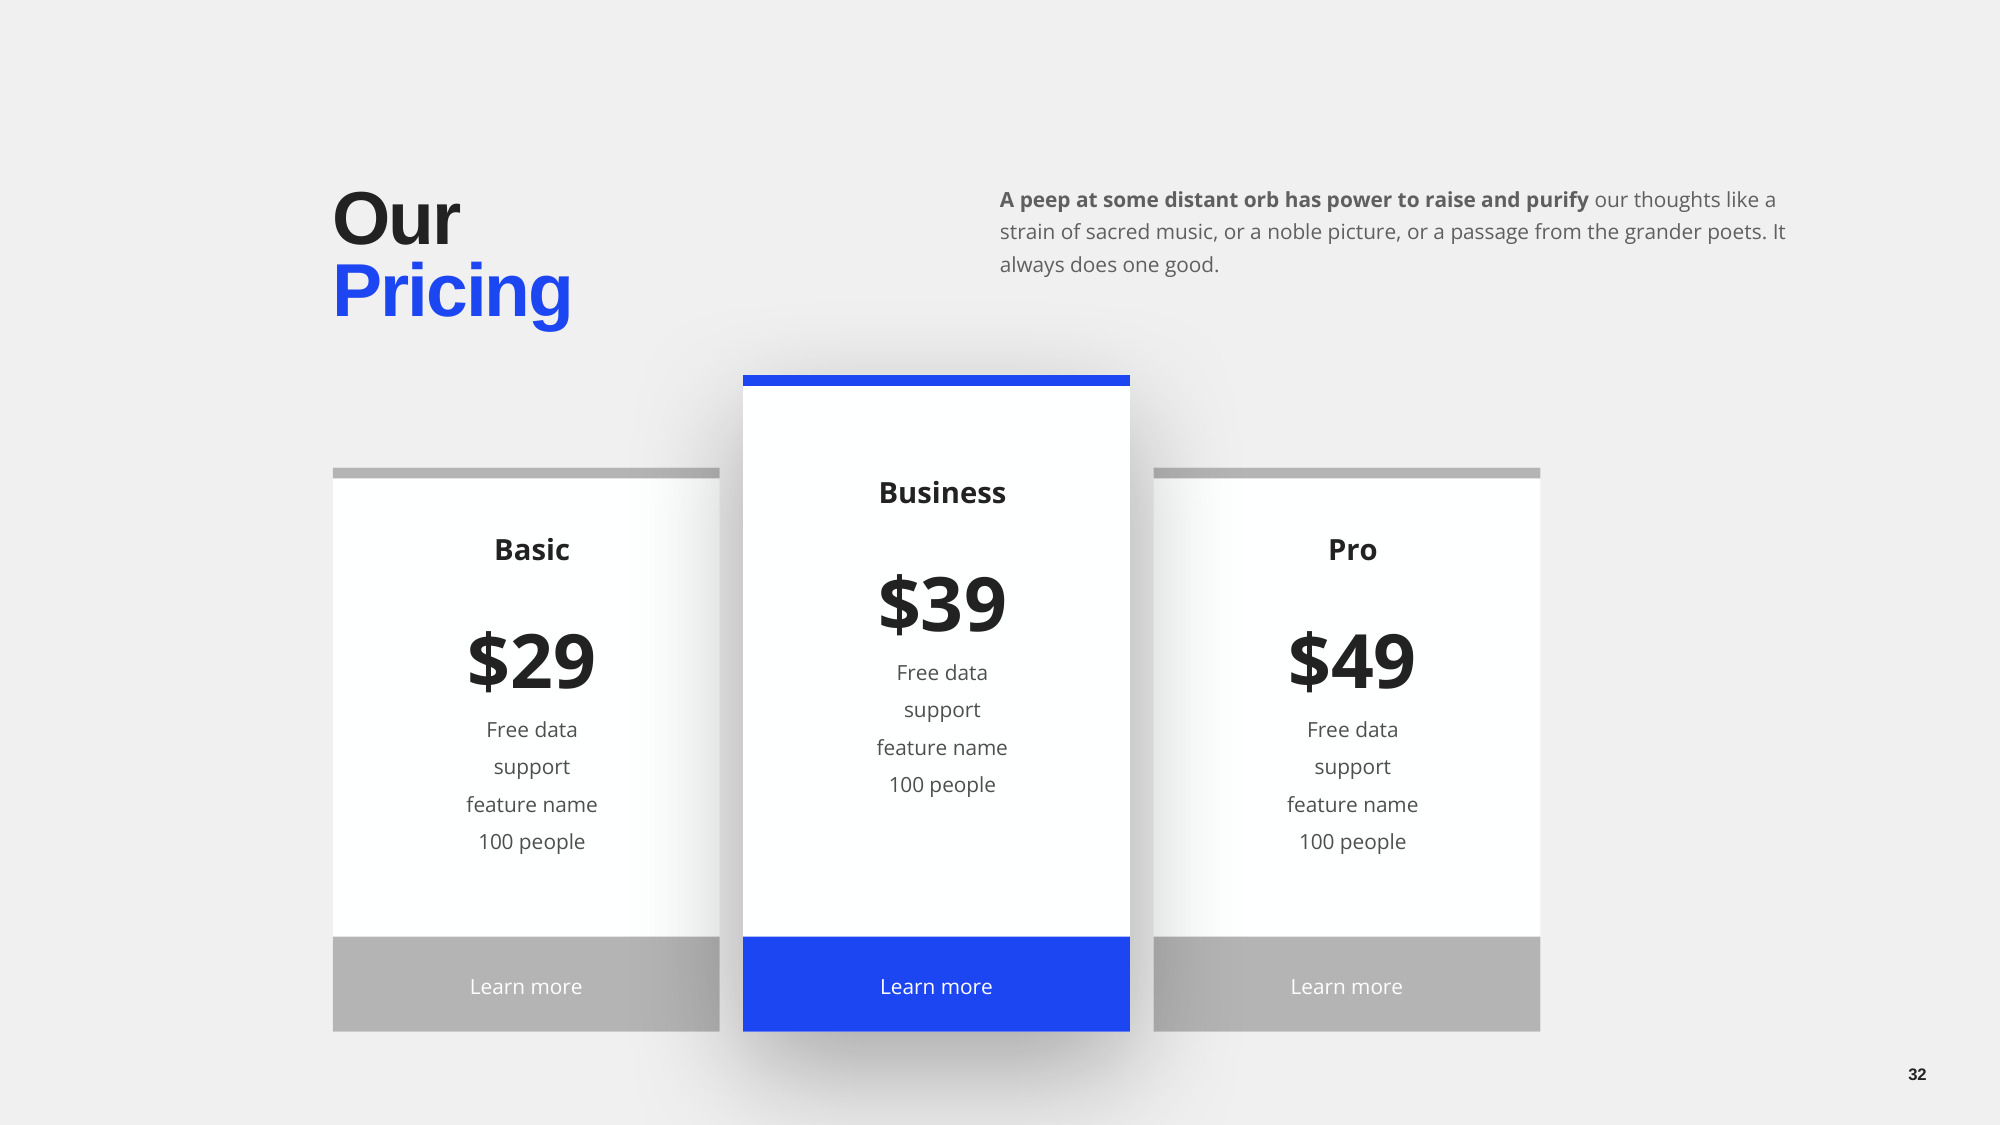

# Our Pricing
A peep at some distant orb has power to raise and purify our thoughts like a strain of sacred music, or a noble picture, or a passage from the grander poets. It always does one good.
Business
$39
Free data
support
feature name
100 people

Learn more
Basic
$29
Free data
support
feature name
100 people

Learn more
Pro
$49
Free data
support
feature name
100 people

Learn more